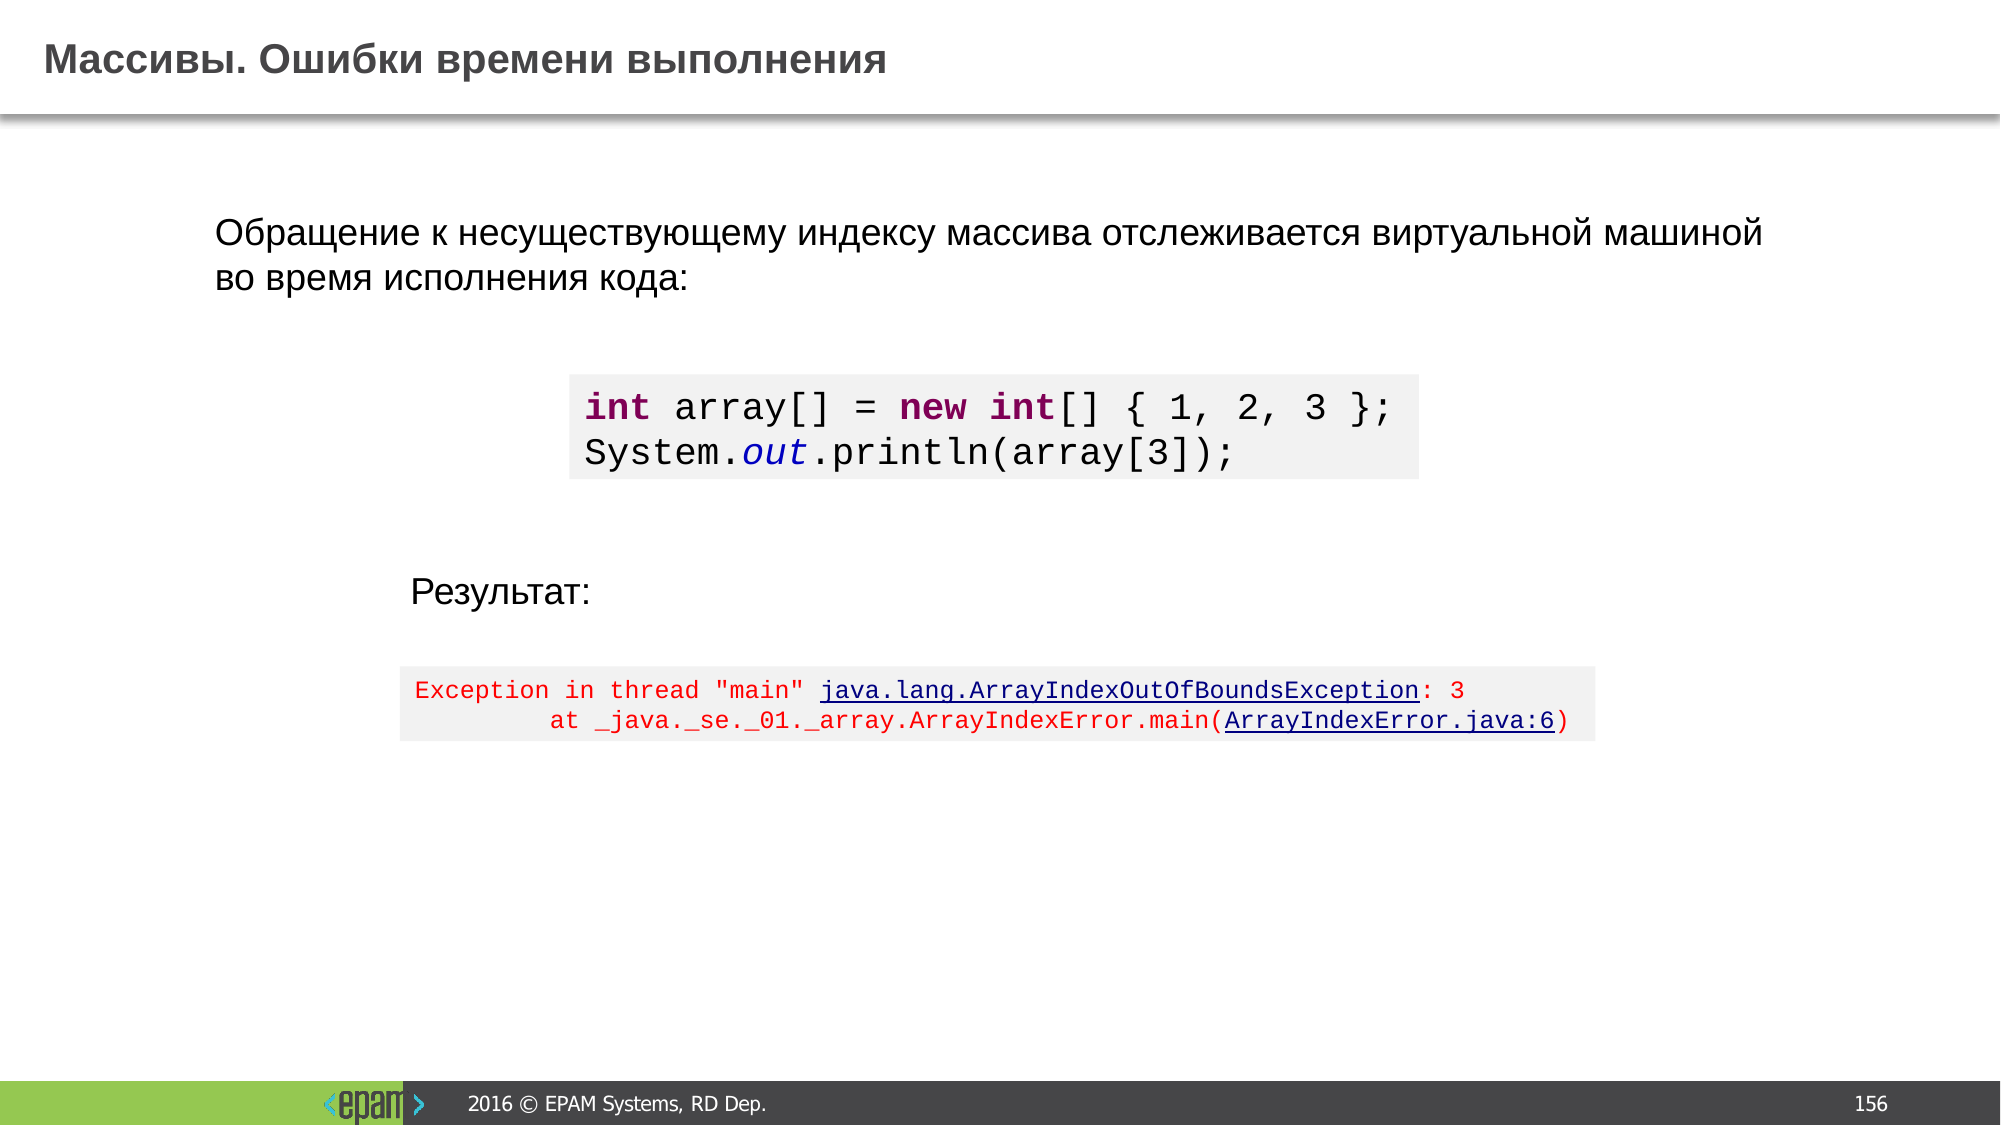

# Массивы. Ошибки времени выполнения
Обращение к несуществующему индексу массива отслеживается виртуальной машиной во время исполнения кода:

int array[] = new int[] { 1, 2, 3 };
System.out.println(array[3]);
Результат:
Exception in thread "main" java.lang.ArrayIndexOutOfBoundsException: 3
         at _java._se._01._array.ArrayIndexError.main(ArrayIndexError.java:6)
2016 © EPAM Systems, RD Dep.
156